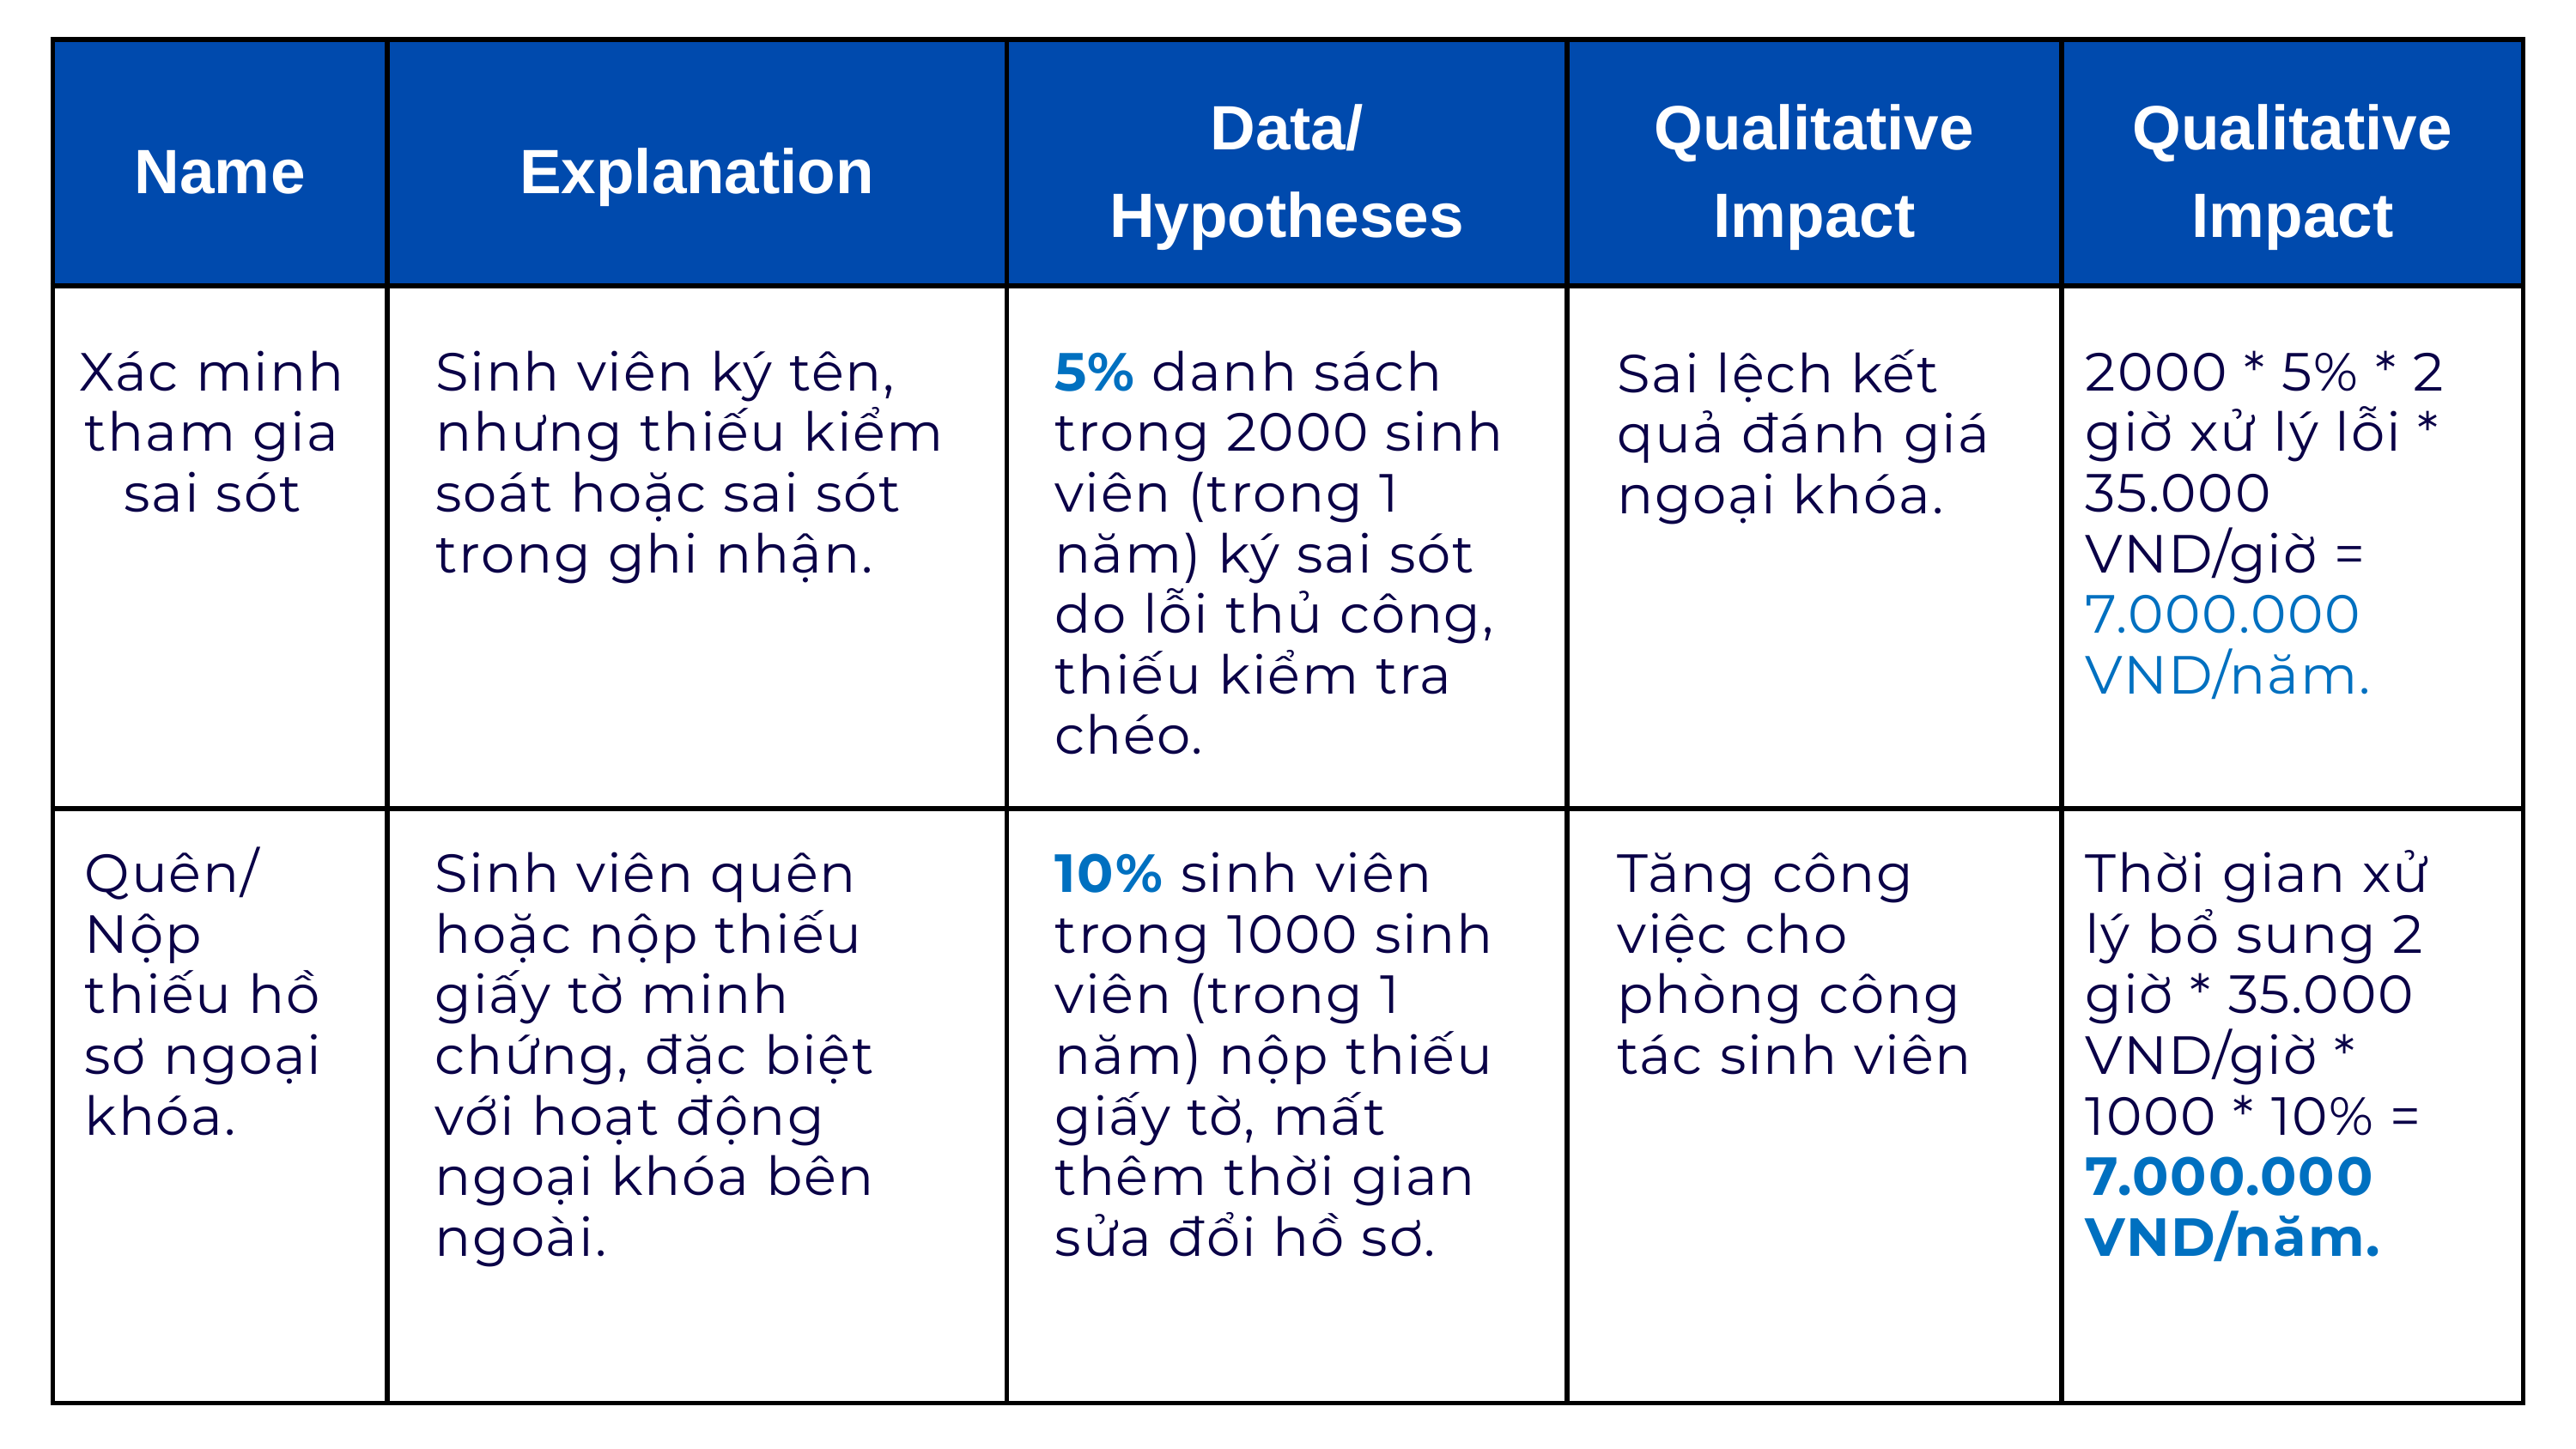

| Name | Explanation | Data/ Hypotheses | Qualitative Impact | Qualitative Impact |
| --- | --- | --- | --- | --- |
|  |  |  |  |  |
|  |  |  |  |  |
Xác minh tham gia sai sót
Sinh viên ký tên, nhưng thiếu kiểm soát hoặc sai sót trong ghi nhận.
5% danh sách trong 2000 sinh viên (trong 1 năm) ký sai sót do lỗi thủ công, thiếu kiểm tra chéo.
2000 * 5% * 2 giờ xử lý lỗi * 35.000 VND/giờ = 7.000.000 VND/năm.
Sai lệch kết quả đánh giá ngoại khóa.
Quên/ Nộp thiếu hồ sơ ngoại khóa.

Sinh viên quên hoặc nộp thiếu giấy tờ minh chứng, đặc biệt với hoạt động ngoại khóa bên ngoài.
10% sinh viên trong 1000 sinh viên (trong 1 năm) nộp thiếu giấy tờ, mất thêm thời gian sửa đổi hồ sơ.
Tăng công việc cho phòng công tác sinh viên
Thời gian xử lý bổ sung 2 giờ * 35.000 VND/giờ * 1000 * 10% = 7.000.000 VND/năm.